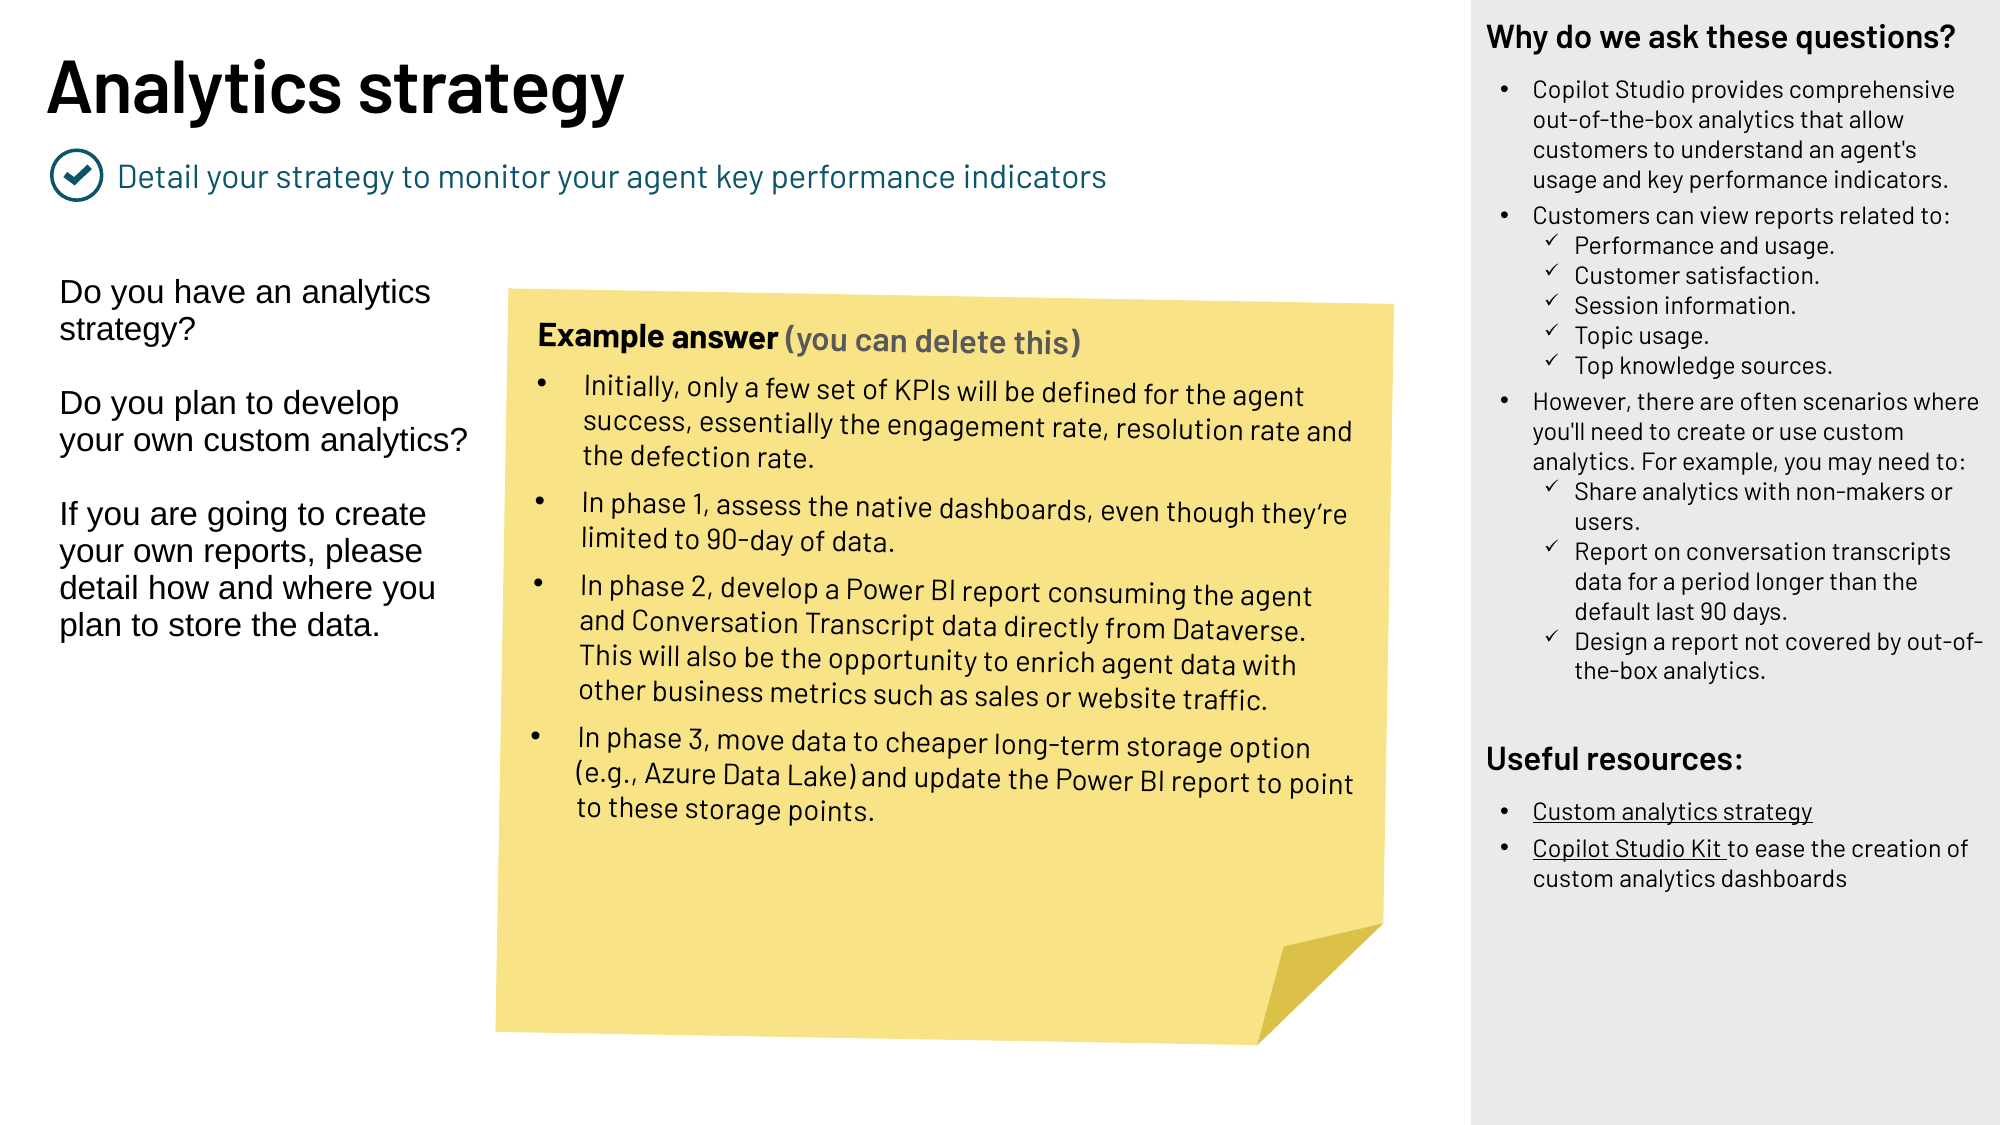

Why do we ask these questions?
Copilot Studio provides comprehensive out-of-the-box analytics that allow customers to understand an agent's usage and key performance indicators.
Customers can view reports related to:
Performance and usage.
Customer satisfaction.
Session information.
Topic usage.
Top knowledge sources.
However, there are often scenarios where you'll need to create or use custom analytics. For example, you may need to:
Share analytics with non-makers or users.
Report on conversation transcripts data for a period longer than the default last 90 days.
Design a report not covered by out-of-the-box analytics.

Useful resources:
Custom analytics strategy
Copilot Studio Kit to ease the creation of custom analytics dashboards
Analytics strategy
Detail your strategy to monitor your agent key performance indicators
| Do you have an analytics strategy? Do you plan to develop your own custom analytics? If you are going to create your own reports, please detail how and where you plan to store the data. |  |
| --- | --- |
Example answer (you can delete this)
Initially, only a few set of KPIs will be defined for the agent success, essentially the engagement rate, resolution rate and the defection rate.
In phase 1, assess the native dashboards, even though they’re limited to 90-day of data.
In phase 2, develop a Power BI report consuming the agent and Conversation Transcript data directly from Dataverse. This will also be the opportunity to enrich agent data with other business metrics such as sales or website traffic.
In phase 3, move data to cheaper long-term storage option (e.g., Azure Data Lake) and update the Power BI report to point to these storage points.